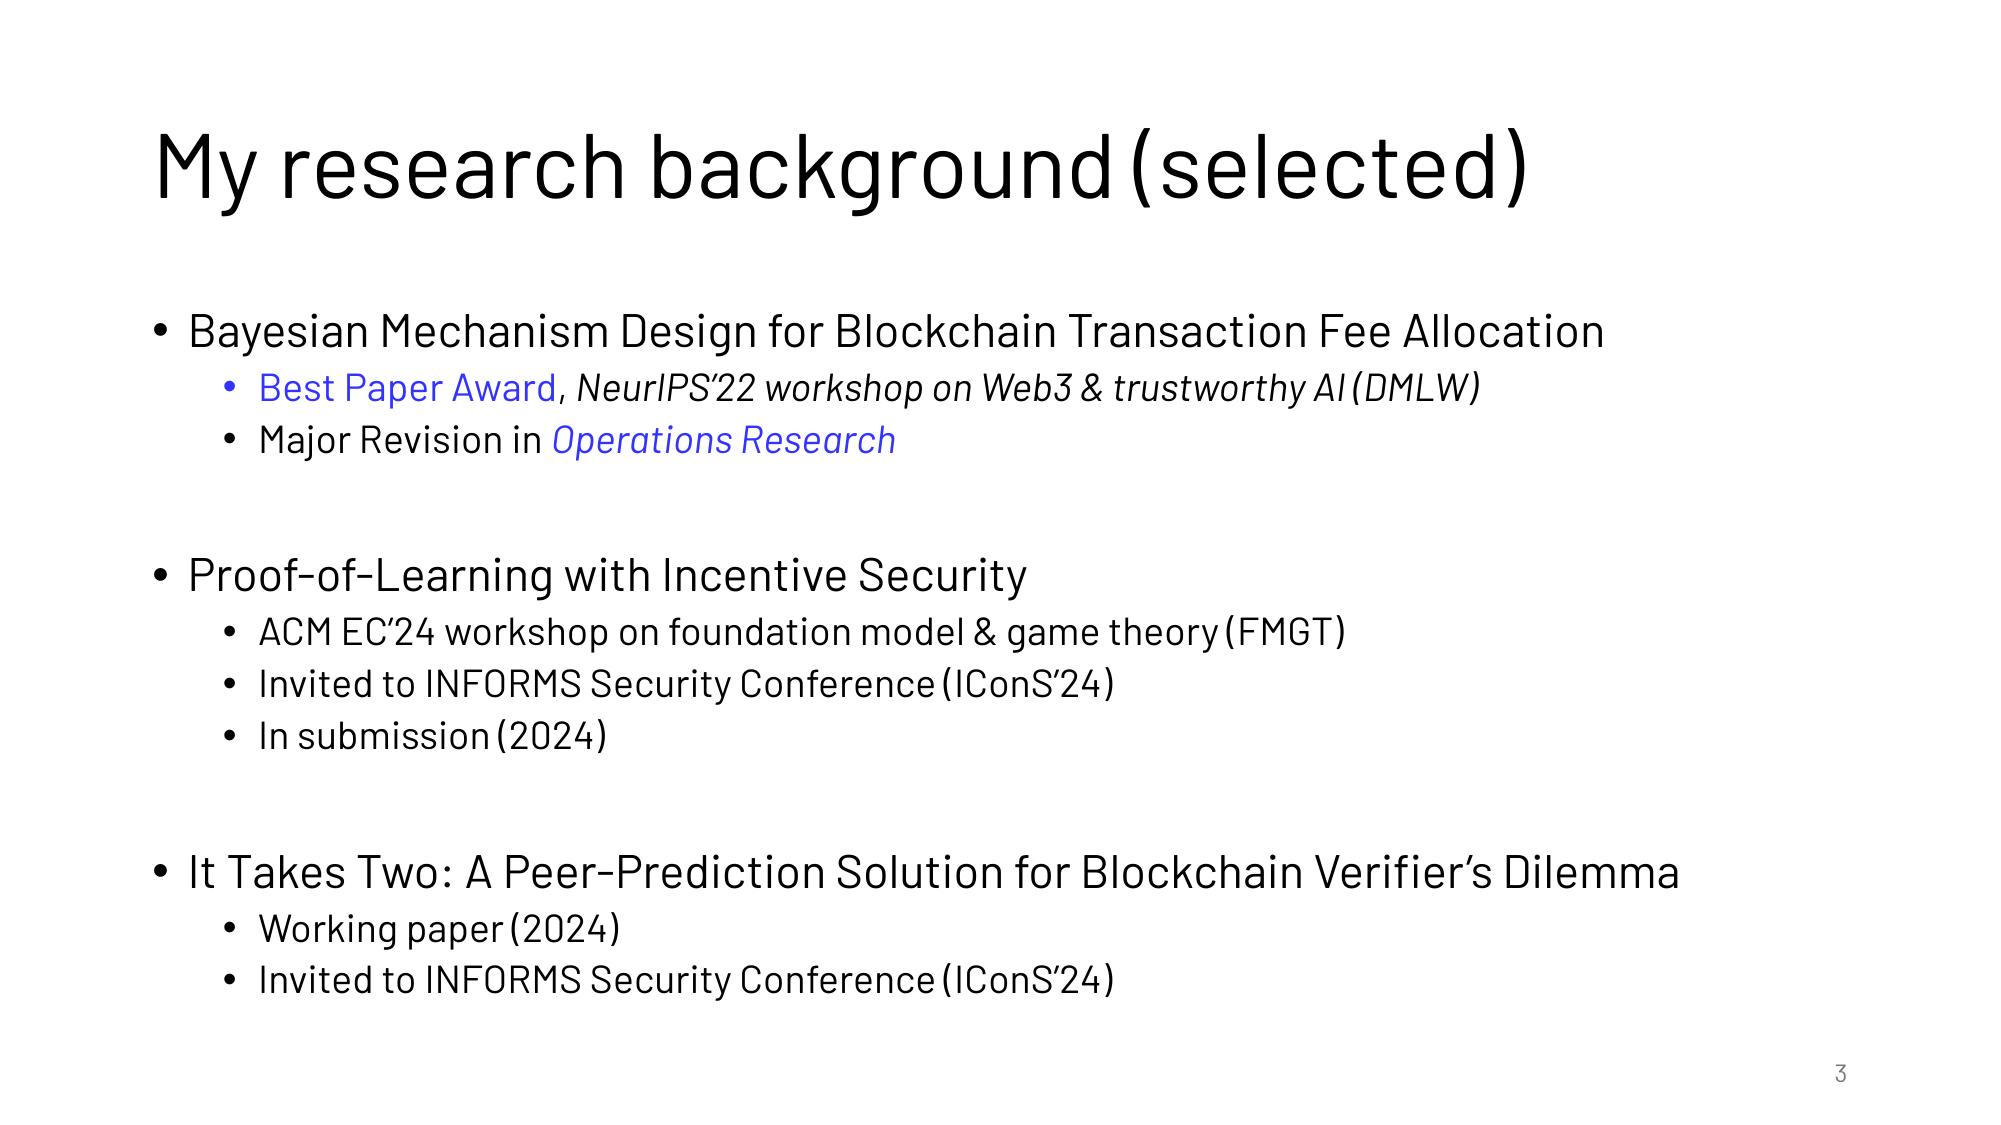

# My research background (selected)
Bayesian Mechanism Design for Blockchain Transaction Fee Allocation
Best Paper Award, NeurIPS’22 workshop on Web3 & trustworthy AI (DMLW)
Major Revision in Operations Research

Proof-of-Learning with Incentive Security
ACM EC’24 workshop on foundation model & game theory (FMGT)
Invited to INFORMS Security Conference (IConS’24)
In submission (2024)

It Takes Two: A Peer-Prediction Solution for Blockchain Verifier’s Dilemma
Working paper (2024)
Invited to INFORMS Security Conference (IConS’24)
3